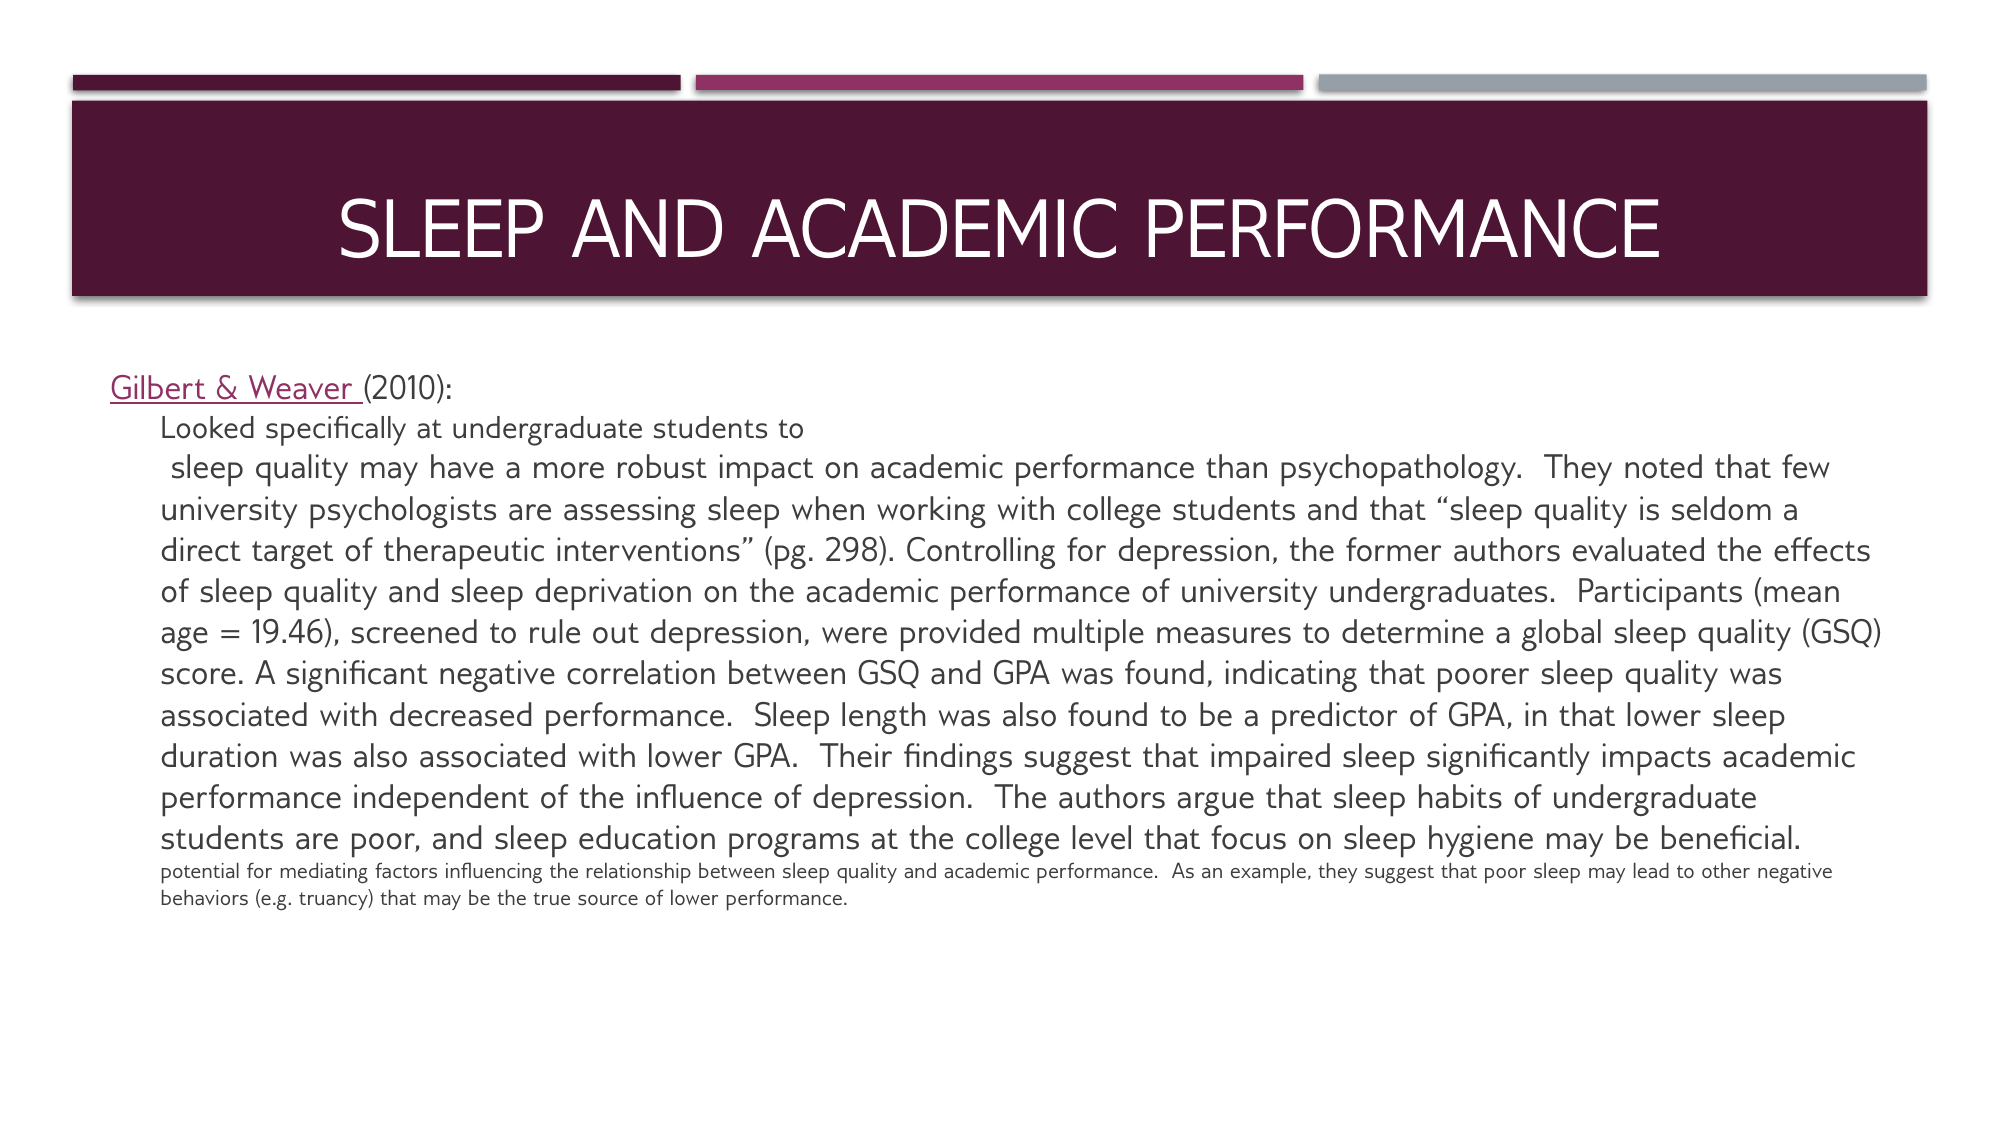

# SleeP and Academic Performance
Gilbert & Weaver (2010):
Looked specifically at undergraduate students to
 sleep quality may have a more robust impact on academic performance than psychopathology.  They noted that few university psychologists are assessing sleep when working with college students and that “sleep quality is seldom a direct target of therapeutic interventions” (pg. 298). Controlling for depression, the former authors evaluated the effects of sleep quality and sleep deprivation on the academic performance of university undergraduates.  Participants (mean age = 19.46), screened to rule out depression, were provided multiple measures to determine a global sleep quality (GSQ) score. A significant negative correlation between GSQ and GPA was found, indicating that poorer sleep quality was associated with decreased performance.  Sleep length was also found to be a predictor of GPA, in that lower sleep duration was also associated with lower GPA.  Their findings suggest that impaired sleep significantly impacts academic performance independent of the influence of depression.  The authors argue that sleep habits of undergraduate students are poor, and sleep education programs at the college level that focus on sleep hygiene may be beneficial.
potential for mediating factors influencing the relationship between sleep quality and academic performance.  As an example, they suggest that poor sleep may lead to other negative behaviors (e.g. truancy) that may be the true source of lower performance.